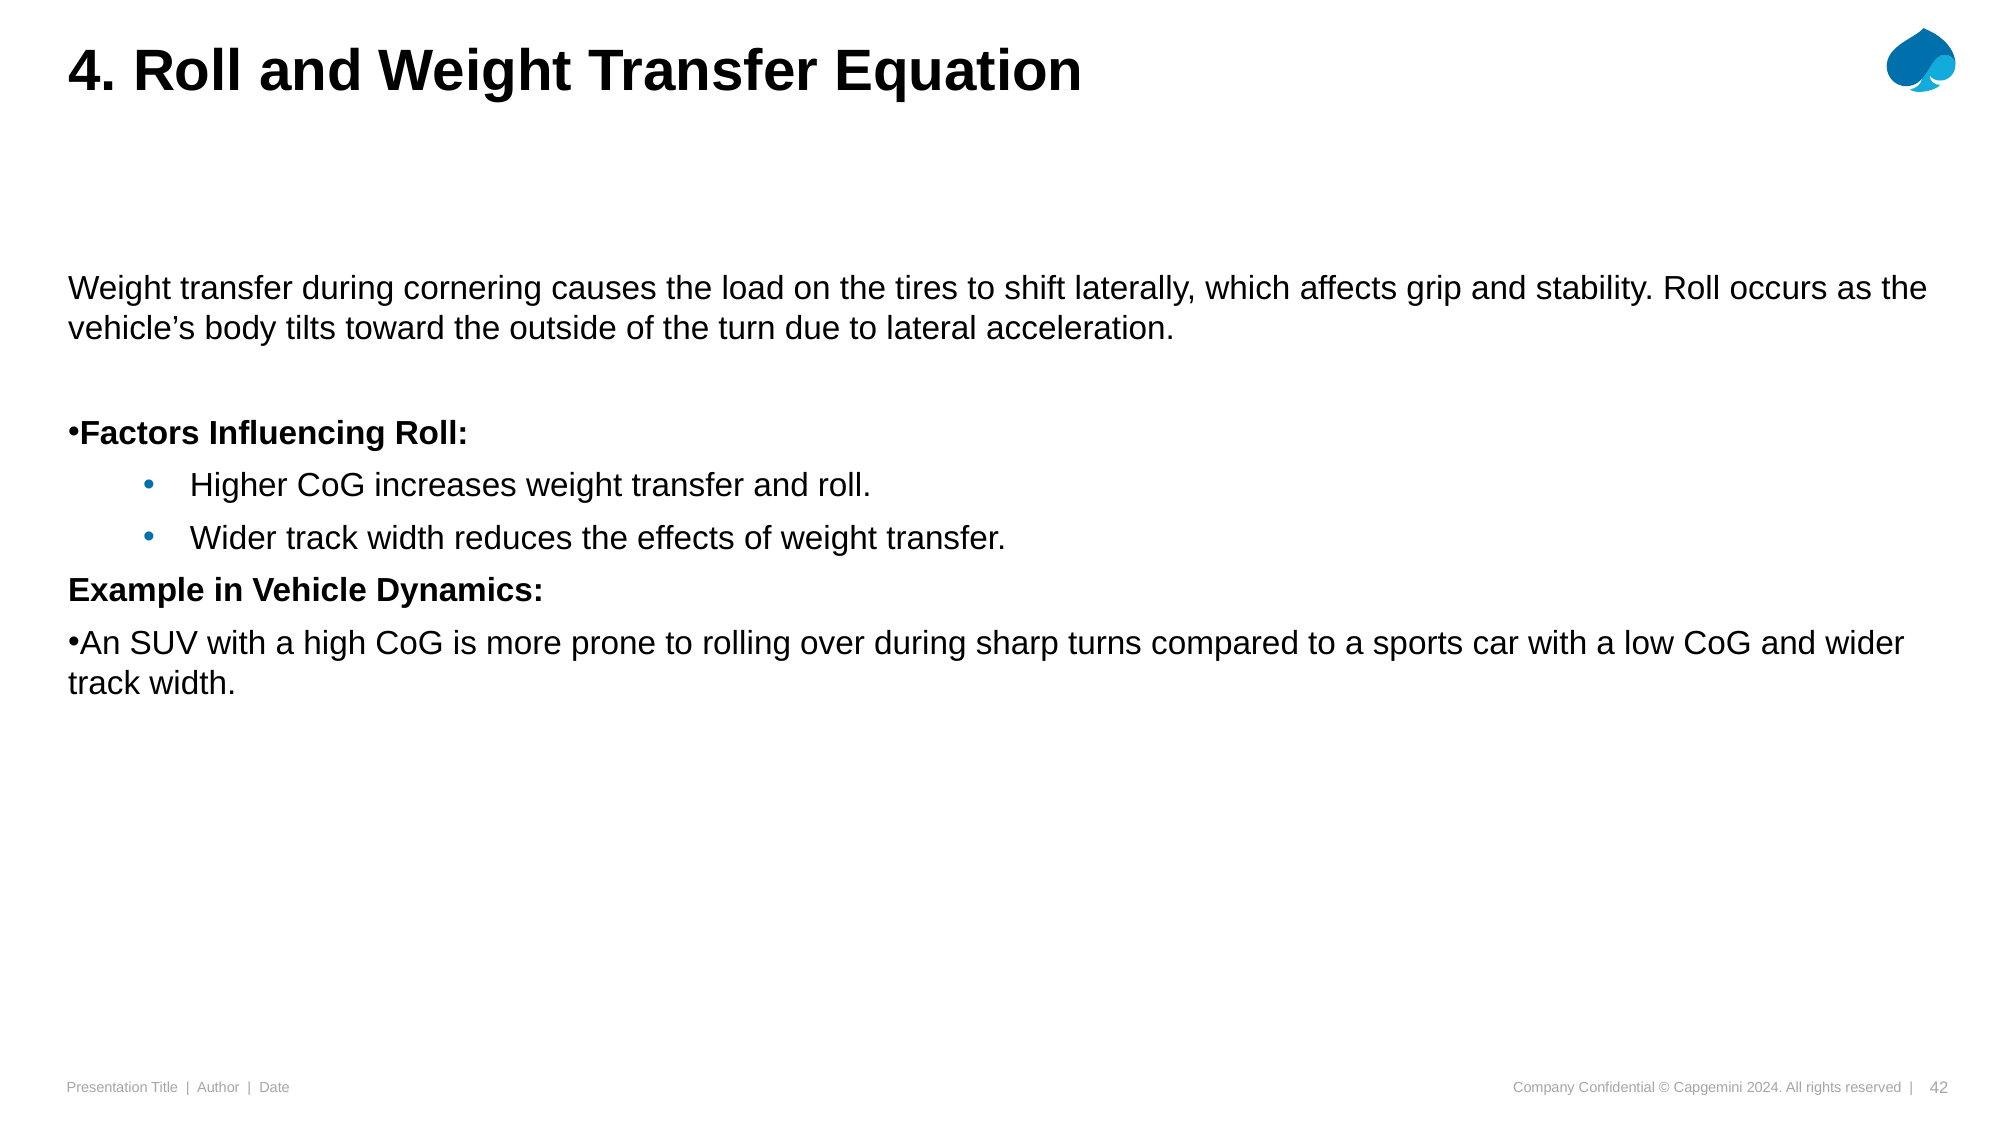

# 4. Roll and Weight Transfer Equation
Weight transfer during cornering causes the load on the tires to shift laterally, which affects grip and stability. Roll occurs as the vehicle’s body tilts toward the outside of the turn due to lateral acceleration.

Factors Influencing Roll:
Higher CoG increases weight transfer and roll.
Wider track width reduces the effects of weight transfer.
Example in Vehicle Dynamics:
An SUV with a high CoG is more prone to rolling over during sharp turns compared to a sports car with a low CoG and wider track width.